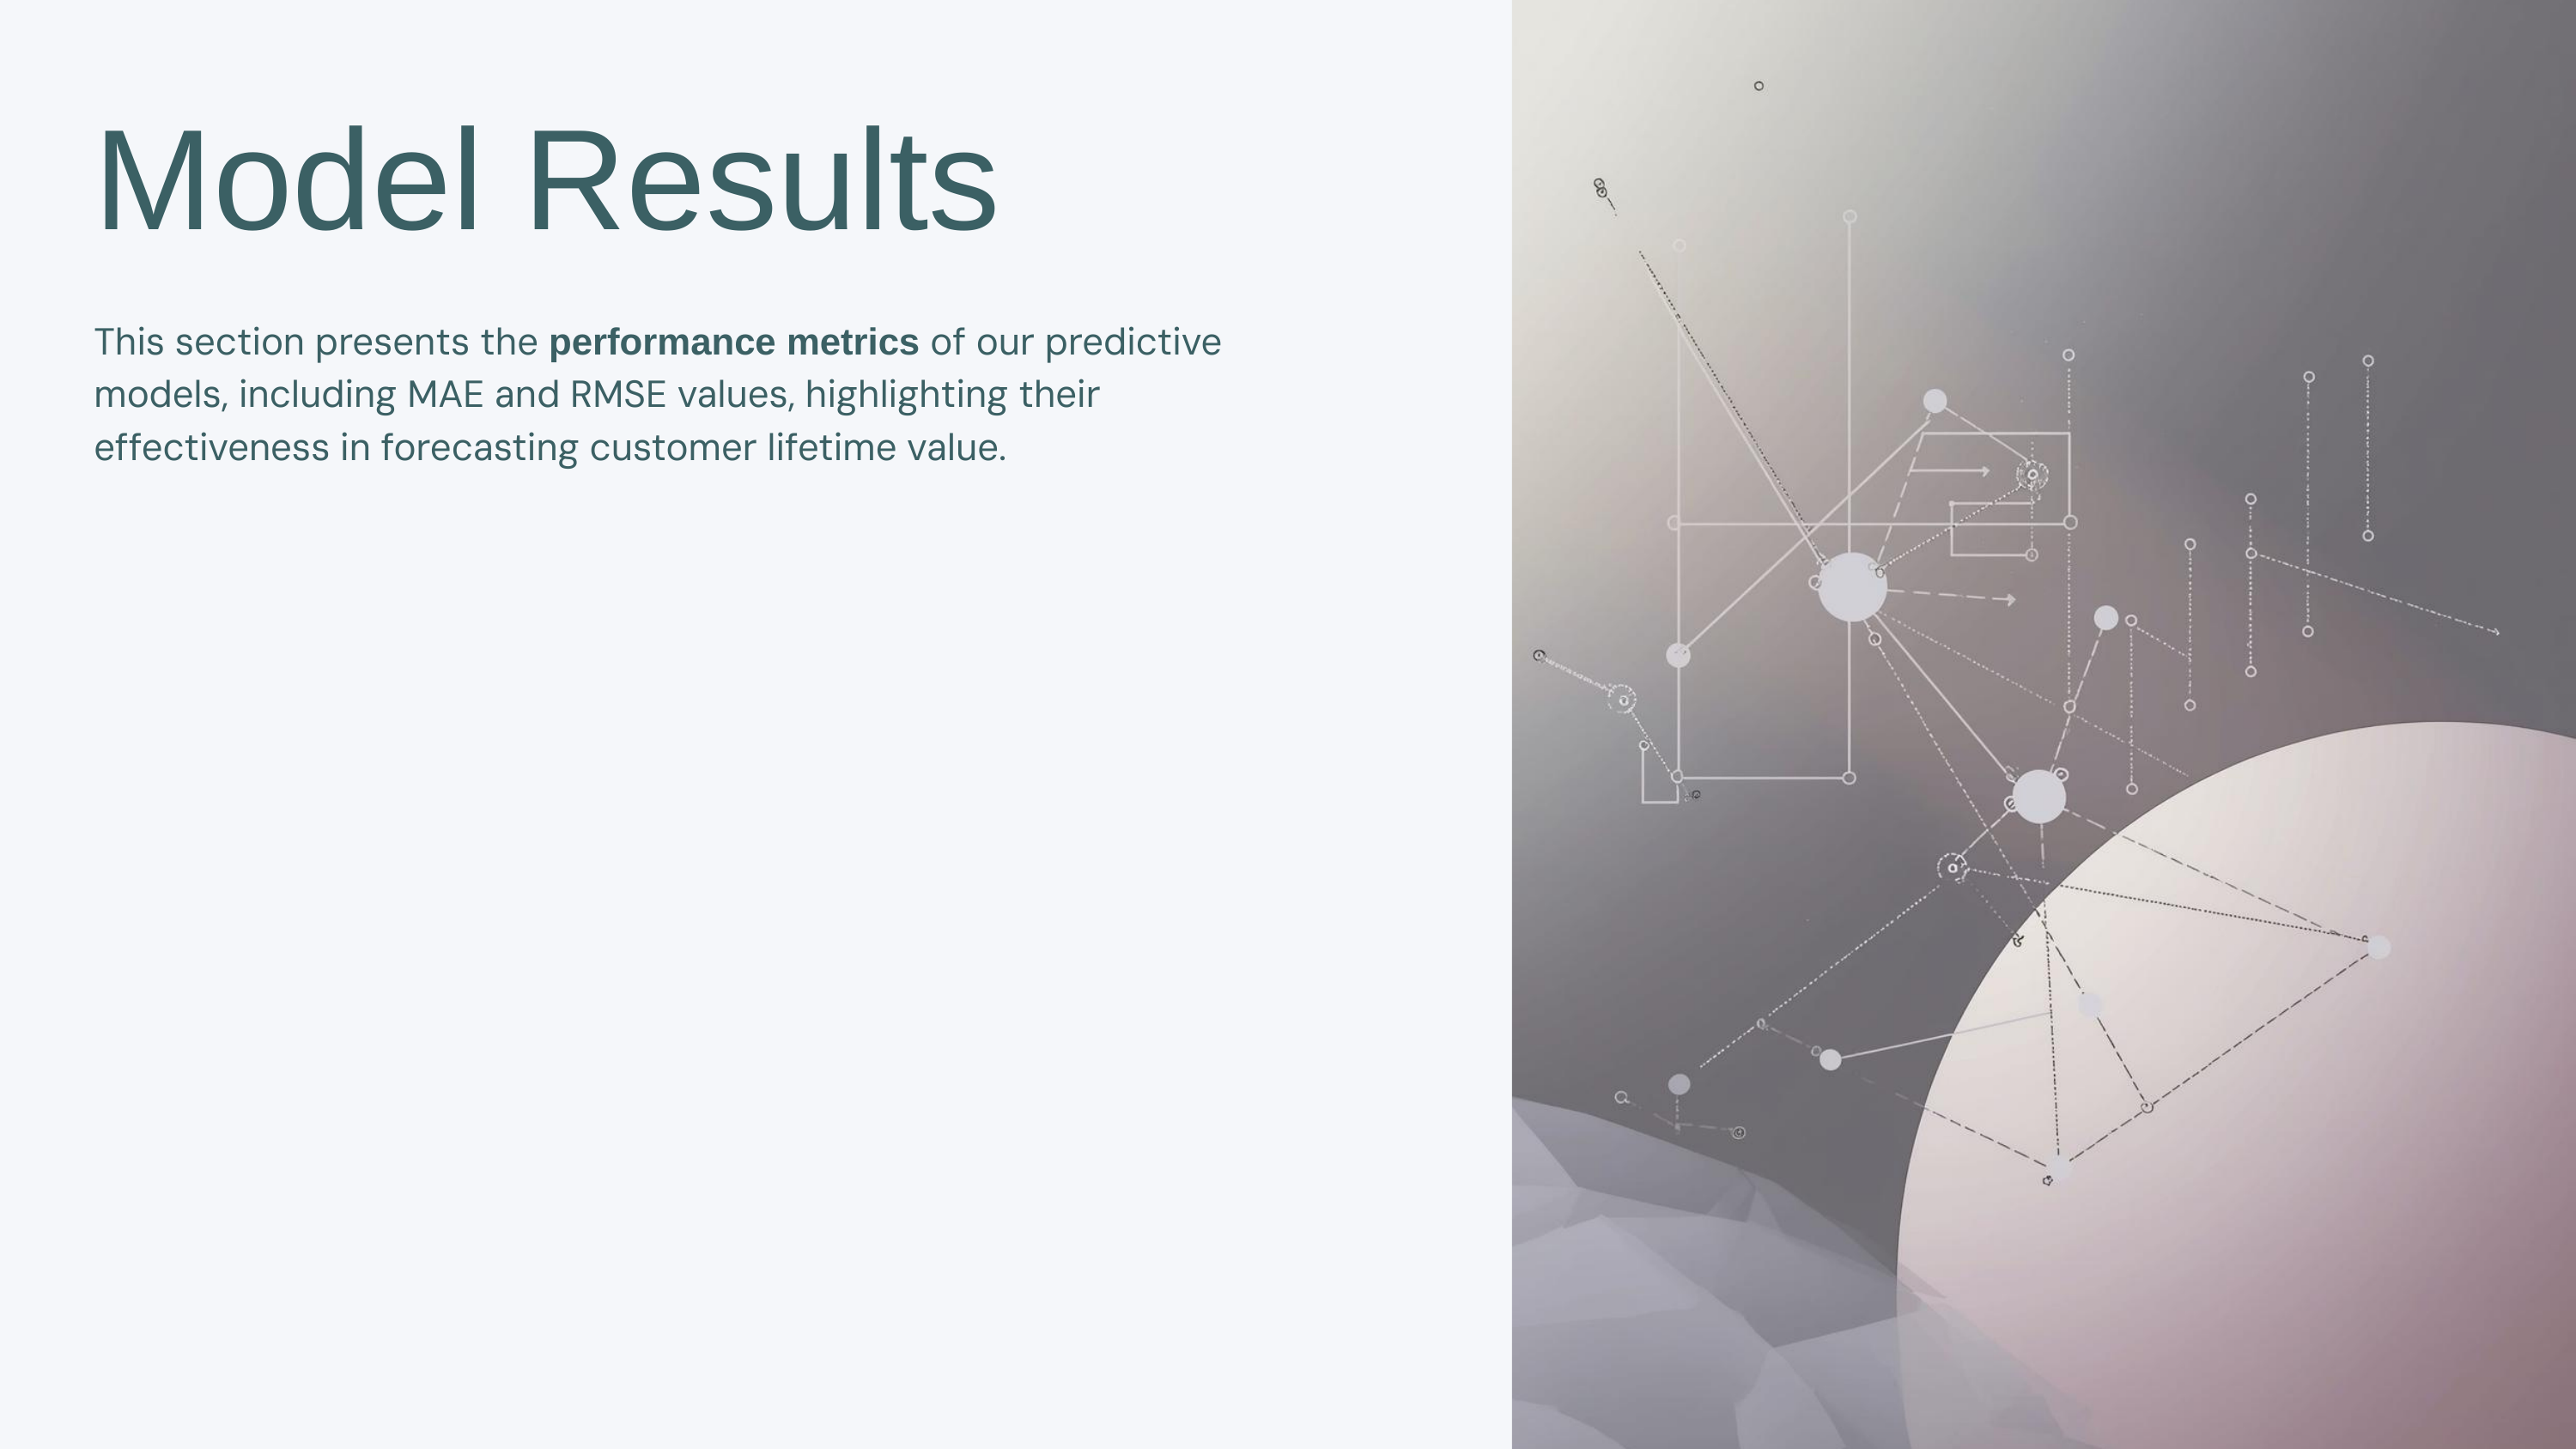

Model Results
This section presents the performance metrics of our predictive models, including MAE and RMSE values, highlighting their effectiveness in forecasting customer lifetime value.